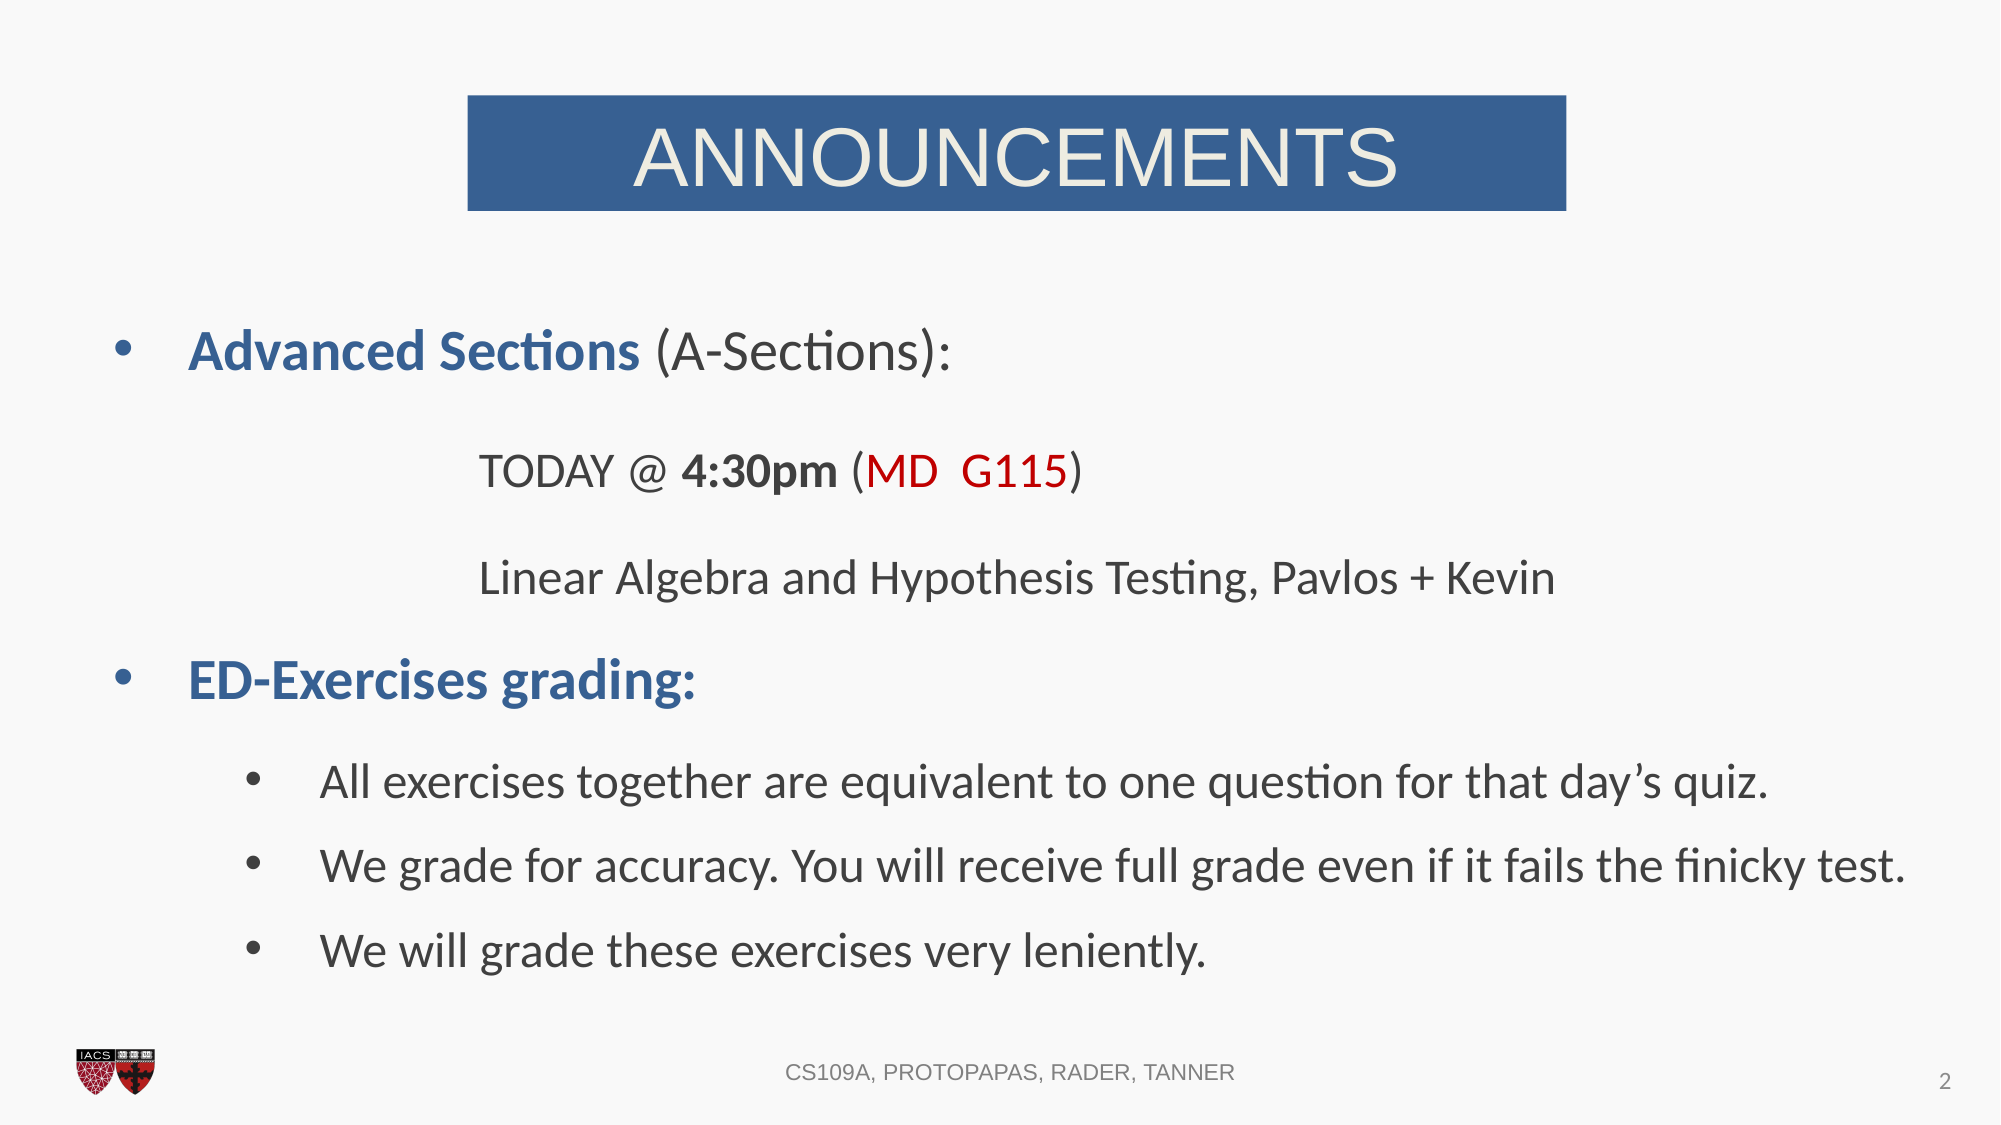

ANNOUNCEMENTS
Advanced Sections (A-Sections):
		TODAY @ 4:30pm (MD  G115)
		Linear Algebra and Hypothesis Testing, Pavlos + Kevin
ED-Exercises grading:
All exercises together are equivalent to one question for that day’s quiz.
We grade for accuracy. You will receive full grade even if it fails the finicky test.
We will grade these exercises very leniently.

2